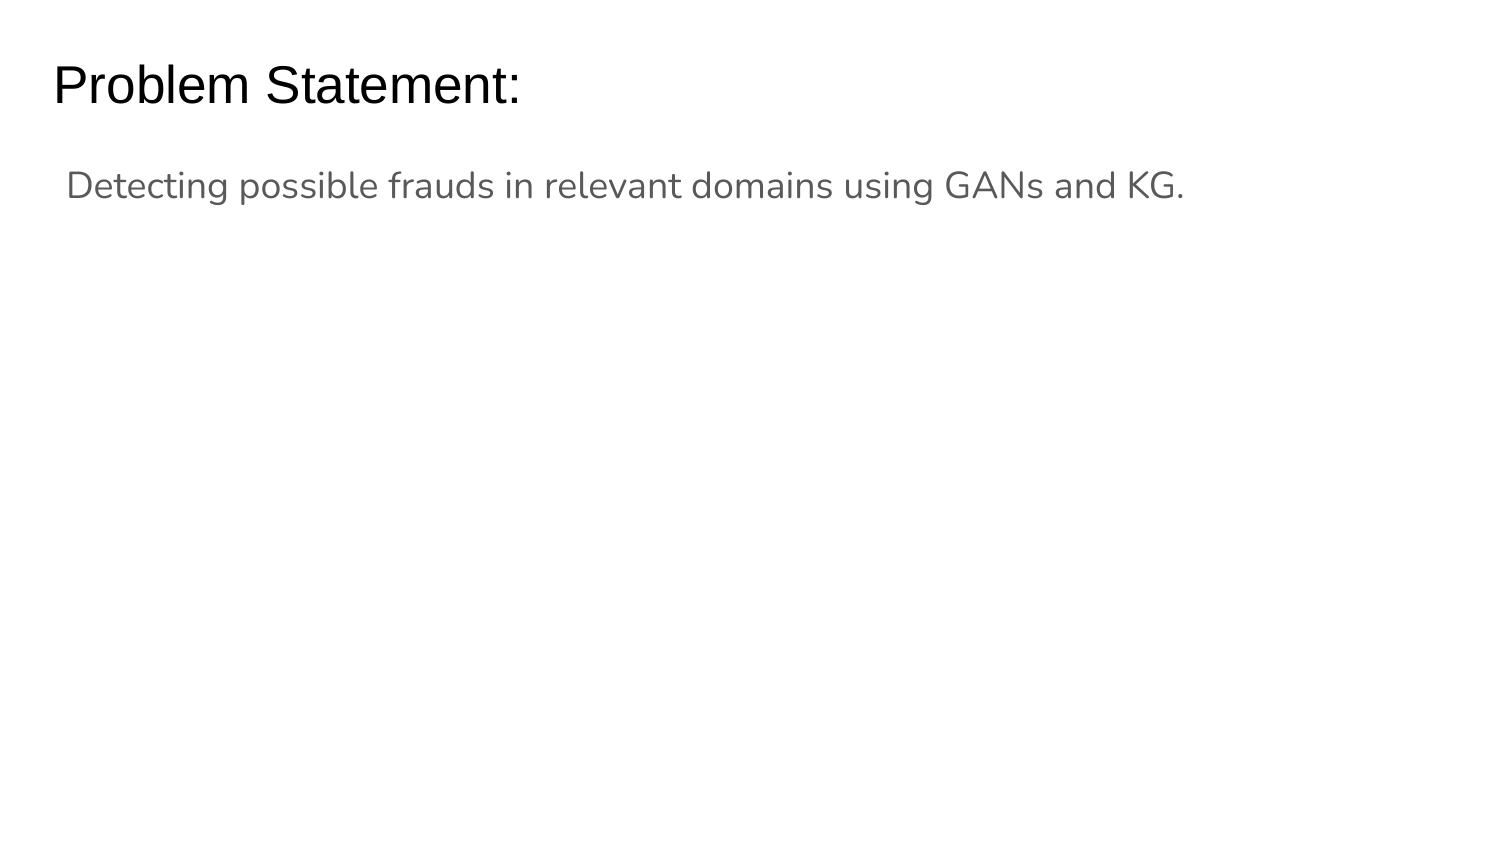

# Problem Statement:
Detecting possible frauds in relevant domains using GANs and KG.